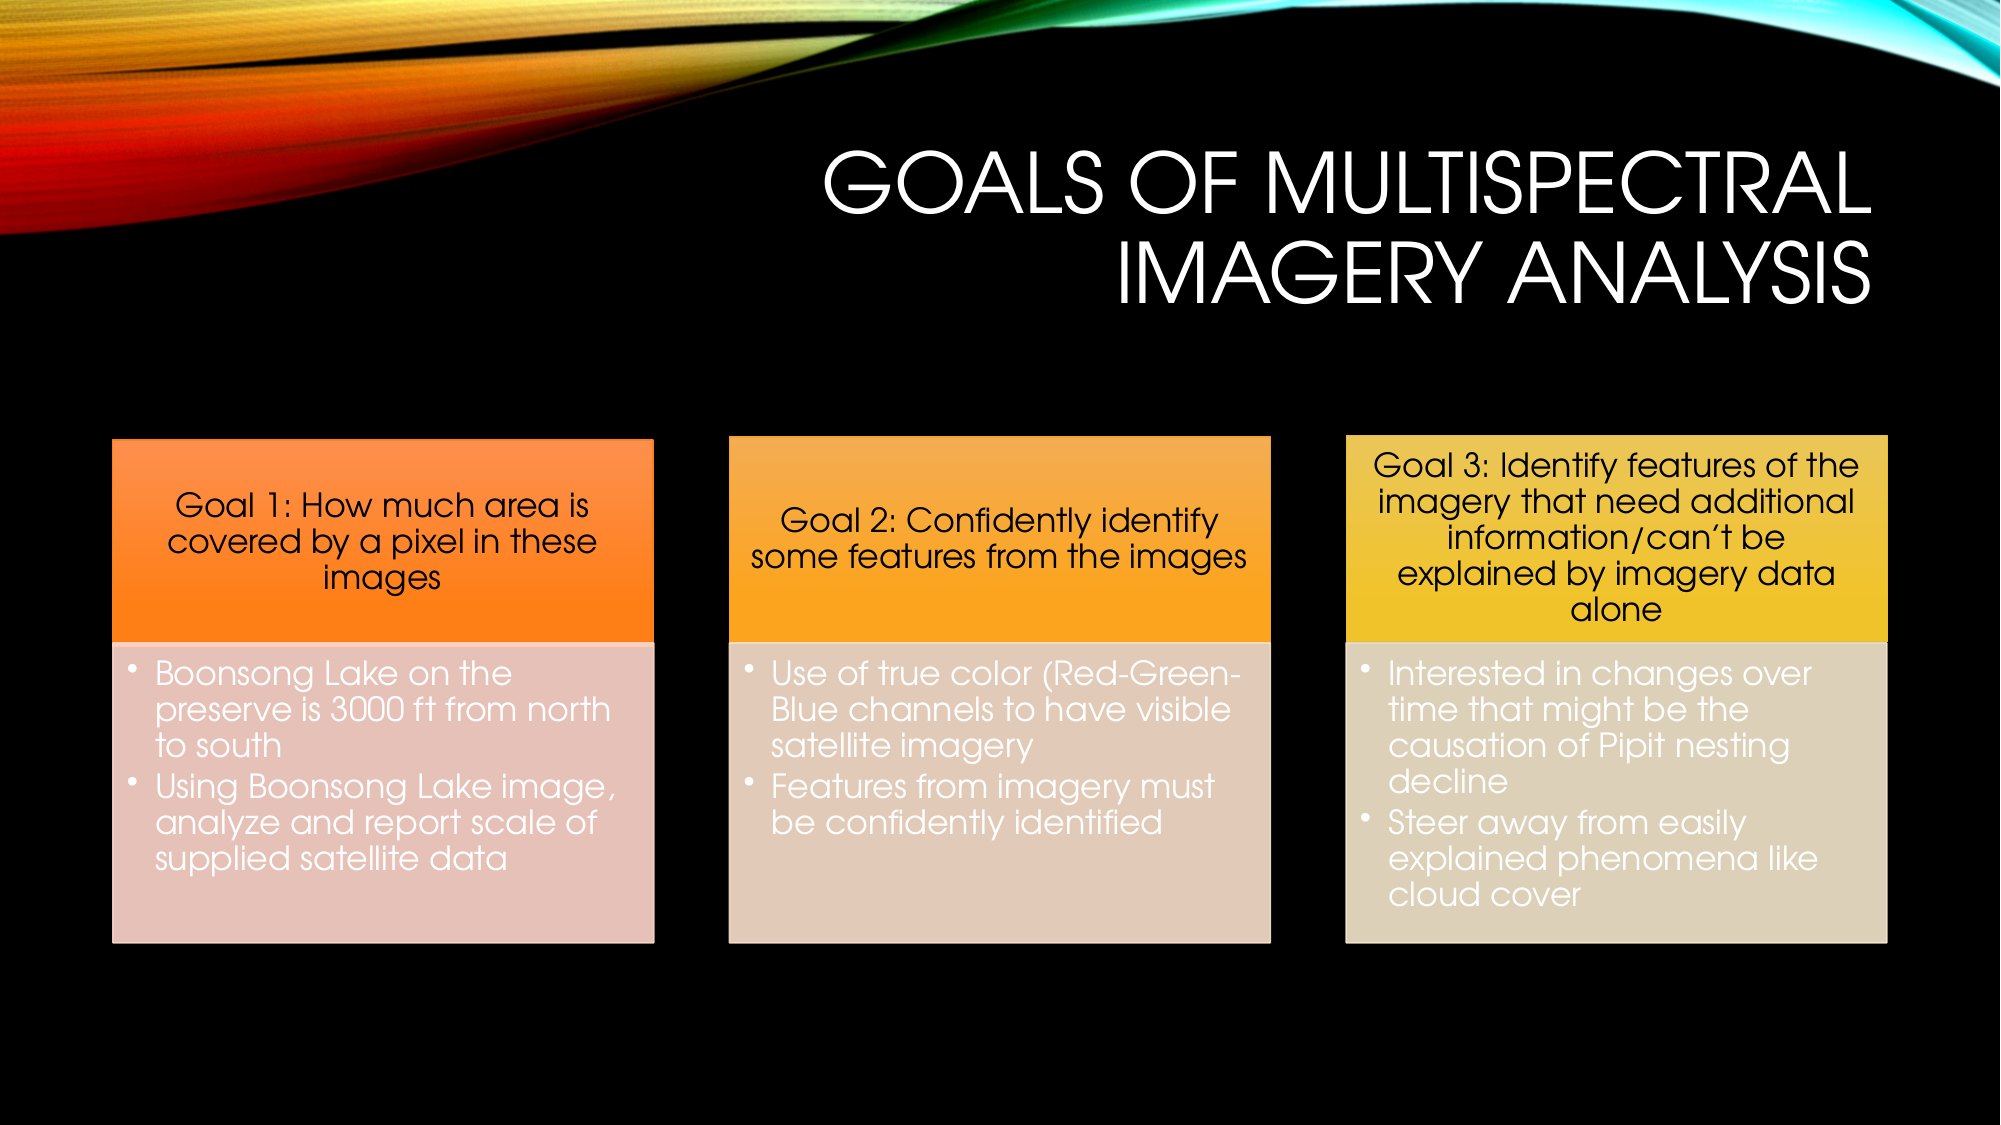

# Goals of Multispectral Imagery Analysis
Goal 1: How much area is covered by a pixel in these images
Boonsong Lake on the preserve is 3000 ft from north to south
Using Boonsong Lake image, analyze and report scale of supplied satellite data
Goal 2: Confidently identify some features from the images
Use of true color (Red-Green-Blue channels to have visible satellite imagery
Features from imagery must be confidently identified
Goal 3: Identify features of the imagery that need additional information/can’t be explained by imagery data alone
Interested in changes over time that might be the causation of Pipit nesting decline
Steer away from easily explained phenomena like cloud cover